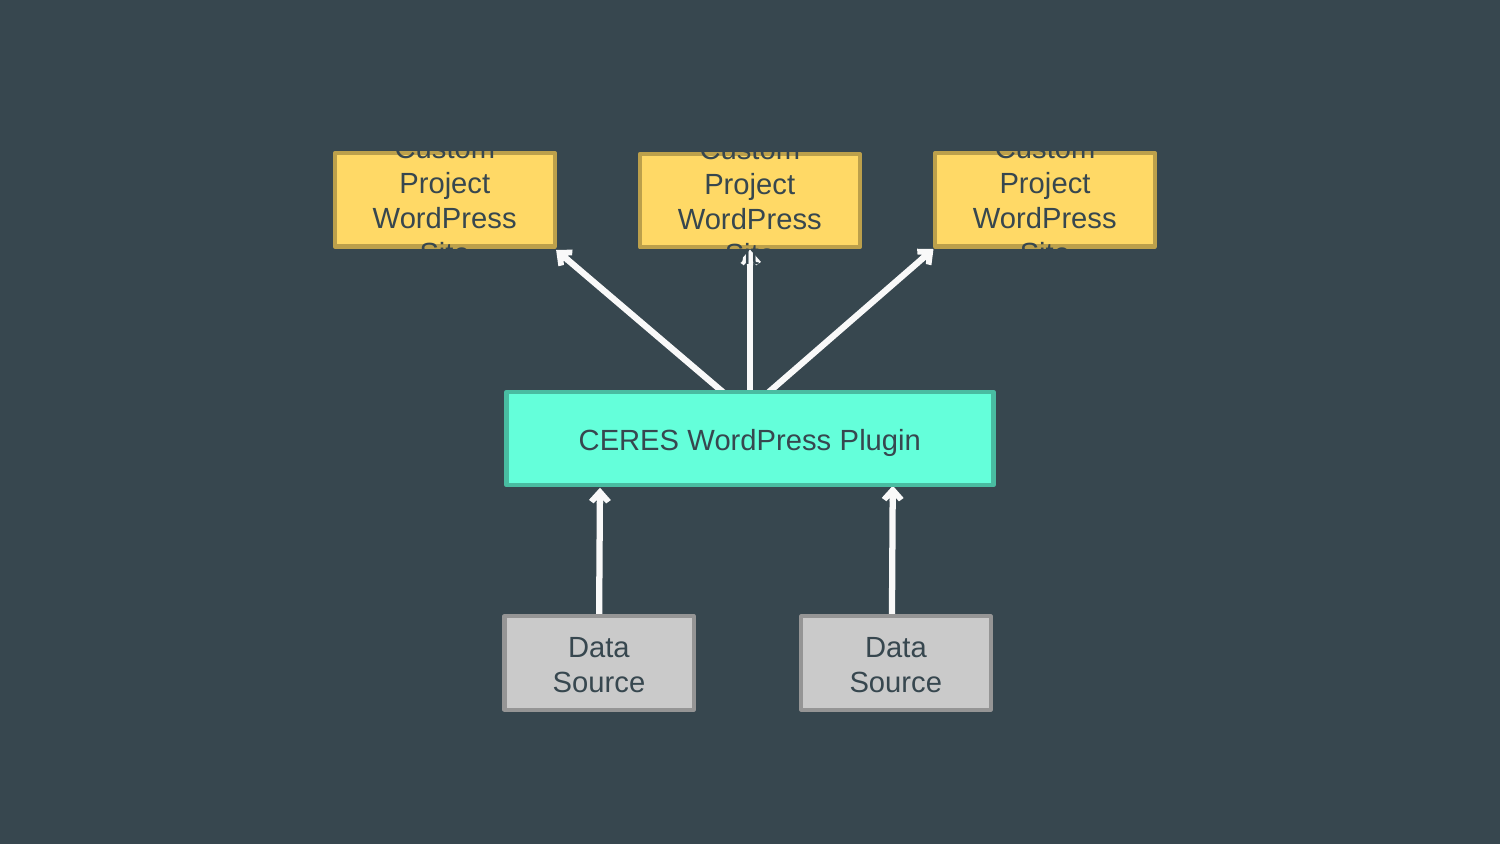

Custom Project WordPress Site
Custom Project WordPress Site
Custom Project WordPress Site
CERES WordPress Plugin
Data Source
Data Source